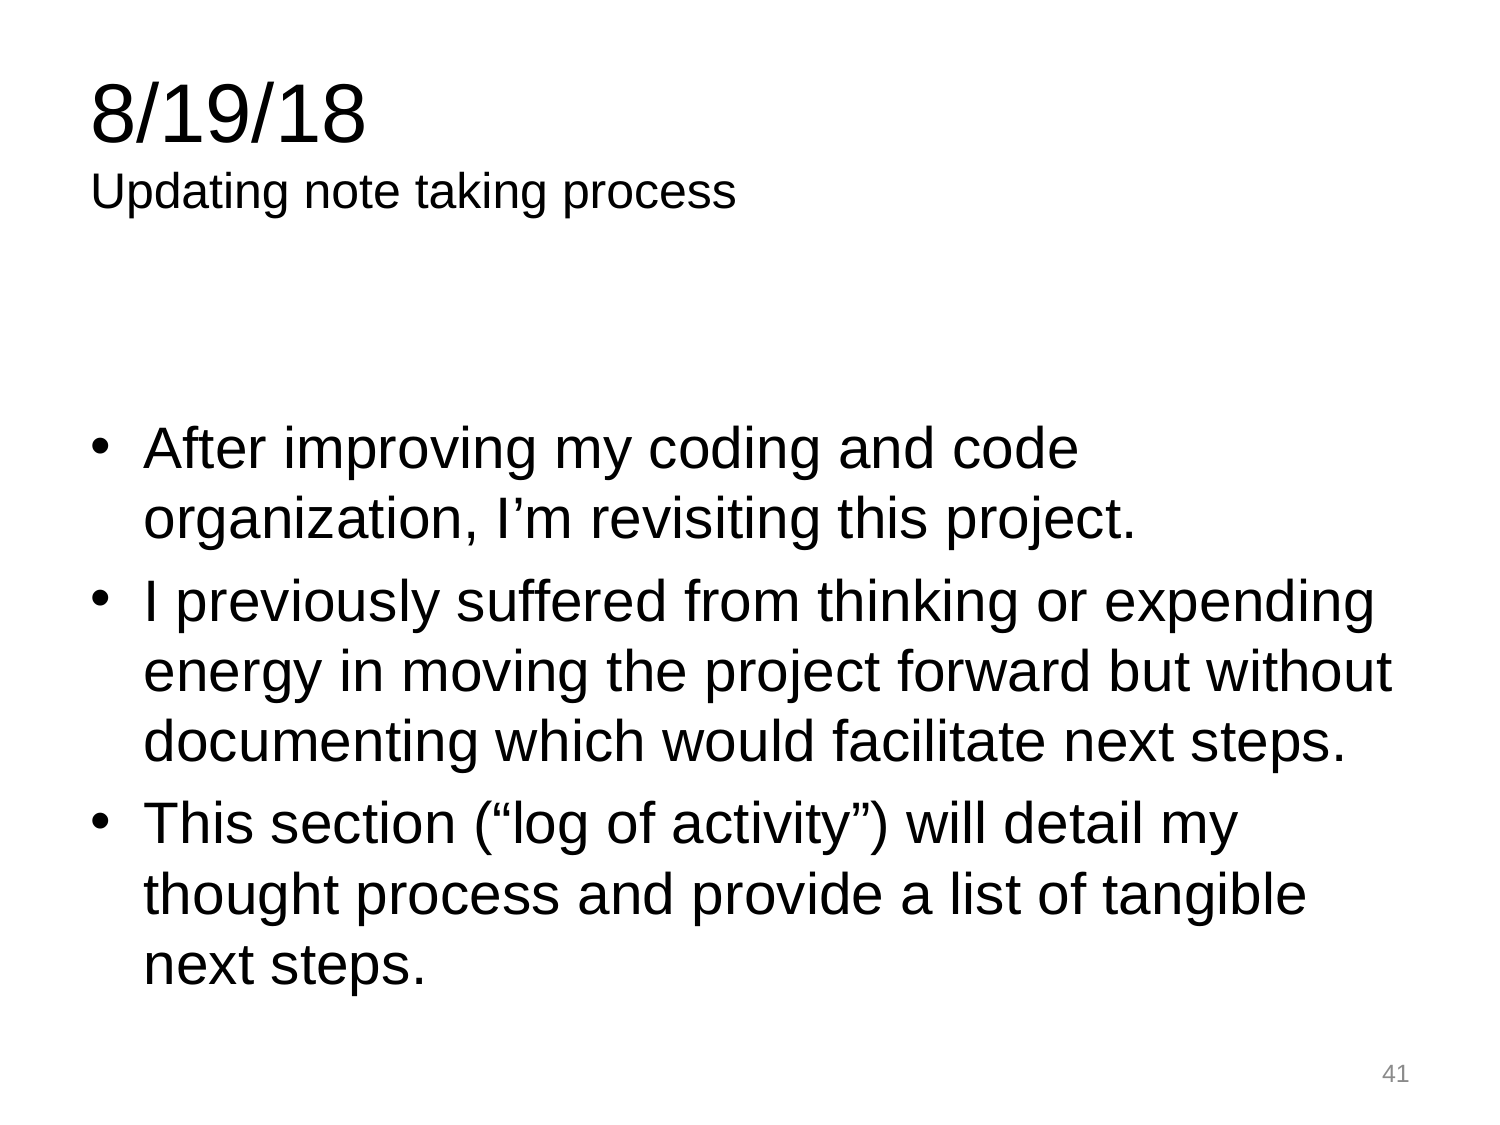

# 8/19/18 Updating note taking process
After improving my coding and code organization, I’m revisiting this project.
I previously suffered from thinking or expending energy in moving the project forward but without documenting which would facilitate next steps.
This section (“log of activity”) will detail my thought process and provide a list of tangible next steps.
41